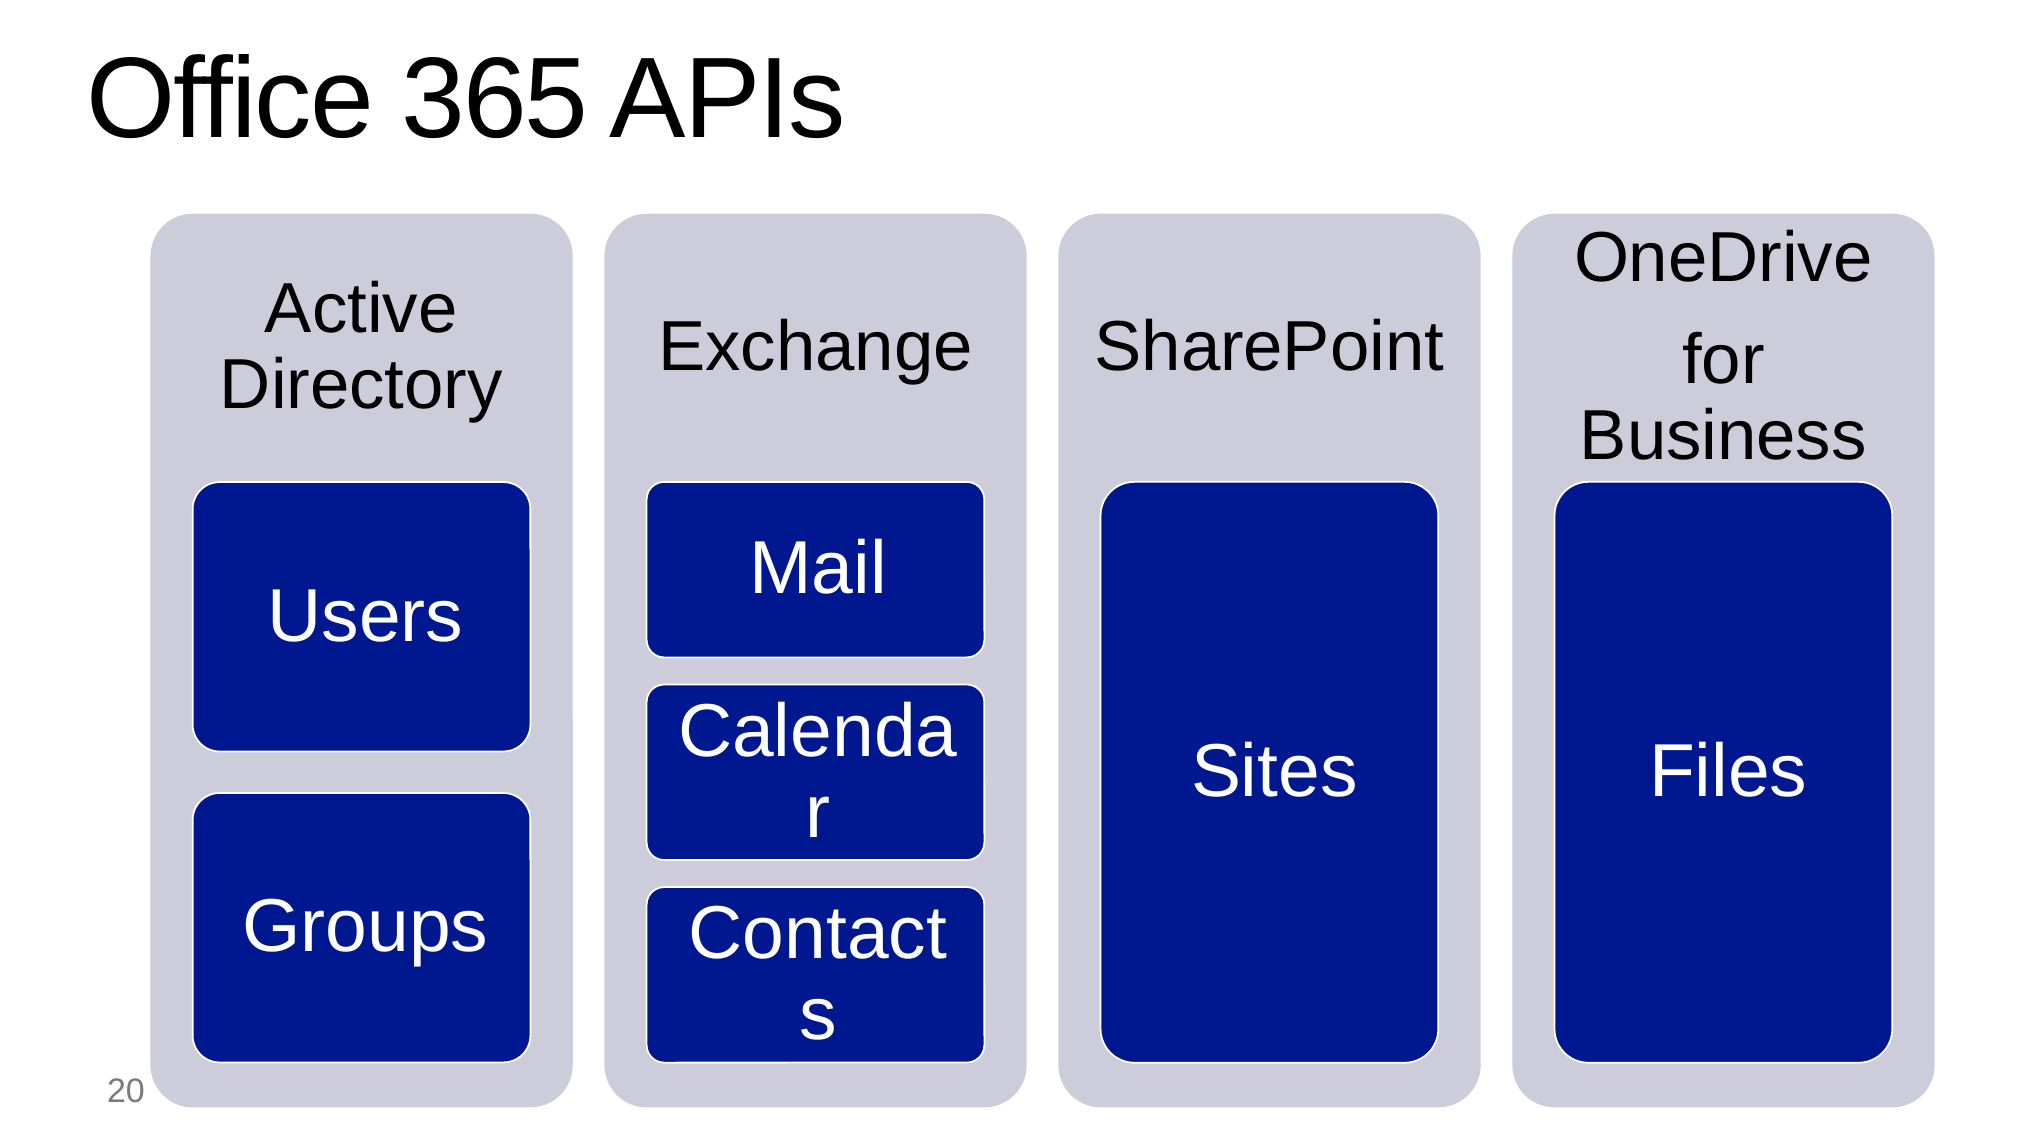

# Office 365 APIs
Active Directory
Users
Groups
Exchange
Mail
Calendar
Contacts
SharePoint
Sites
OneDrive
for Business
Files

20